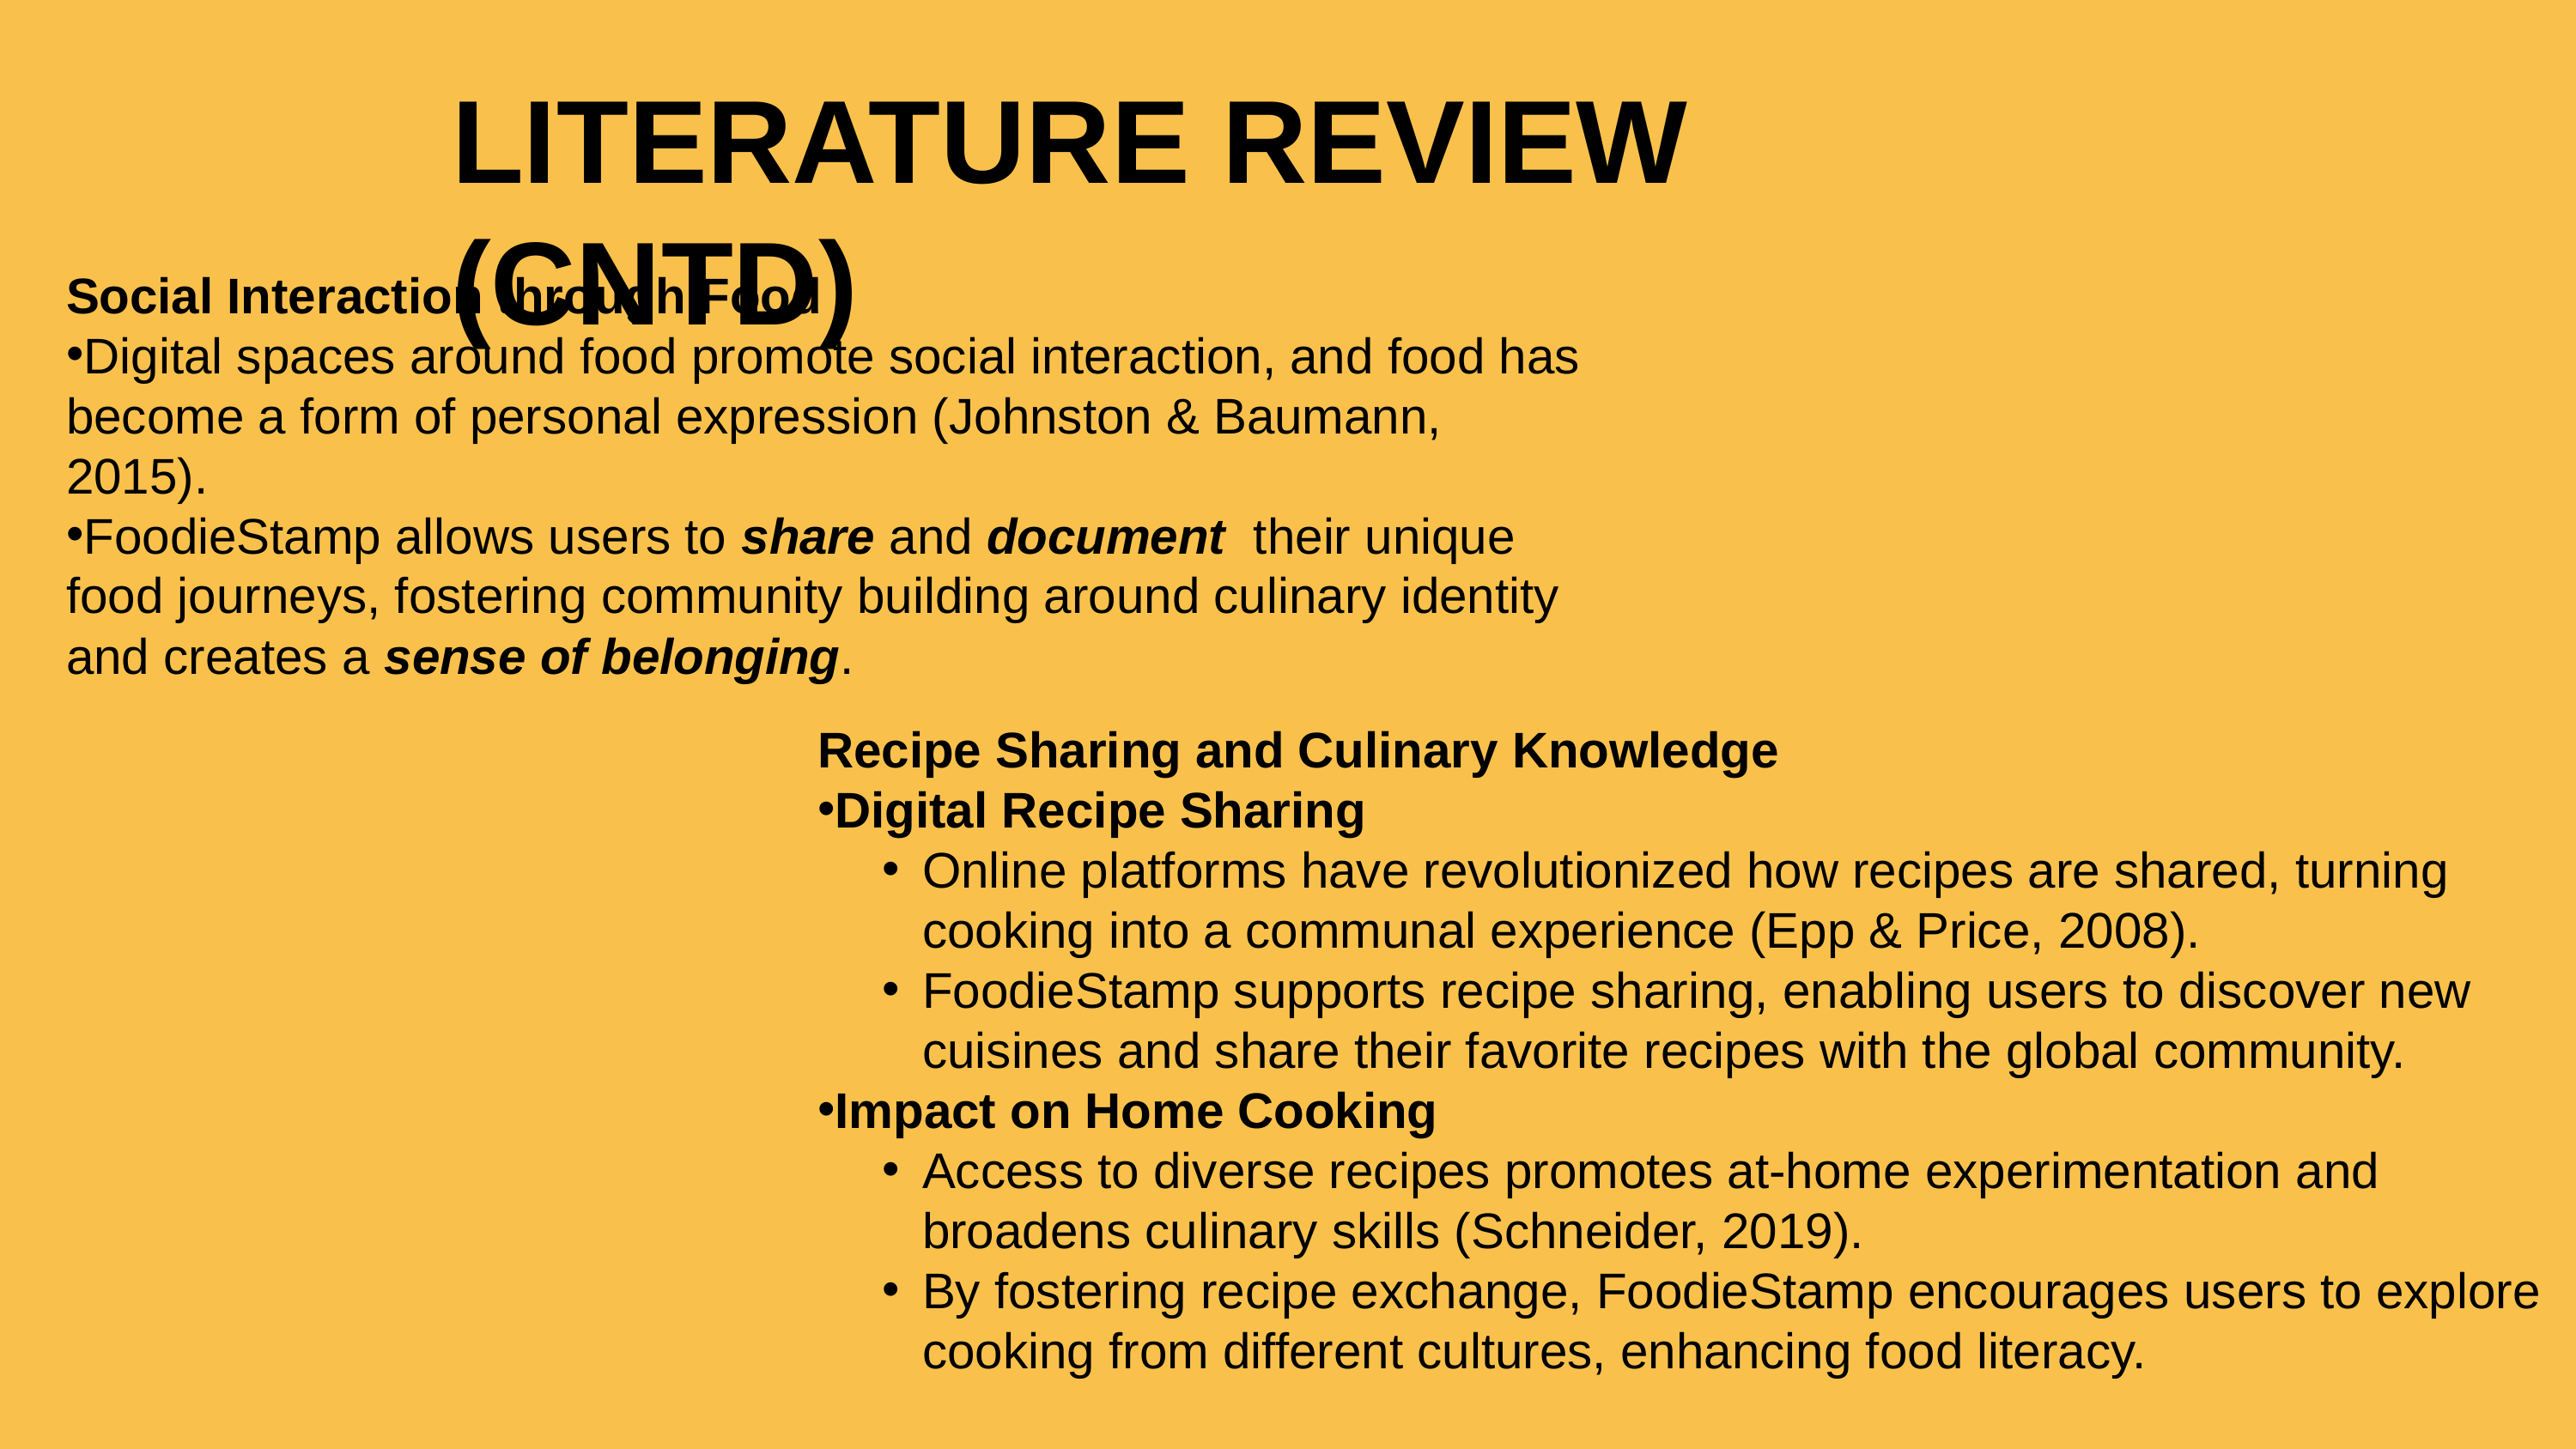

LITERATURE REVIEW (CNTD)
Social Interaction through Food
Digital spaces around food promote social interaction, and food has become a form of personal expression (Johnston & Baumann, 2015).
FoodieStamp allows users to share and document  their unique food journeys, fostering community building around culinary identity and creates a sense of belonging.
Recipe Sharing and Culinary Knowledge
Digital Recipe Sharing
Online platforms have revolutionized how recipes are shared, turning cooking into a communal experience (Epp & Price, 2008).
FoodieStamp supports recipe sharing, enabling users to discover new cuisines and share their favorite recipes with the global community.
Impact on Home Cooking
Access to diverse recipes promotes at-home experimentation and broadens culinary skills (Schneider, 2019).
By fostering recipe exchange, FoodieStamp encourages users to explore cooking from different cultures, enhancing food literacy.